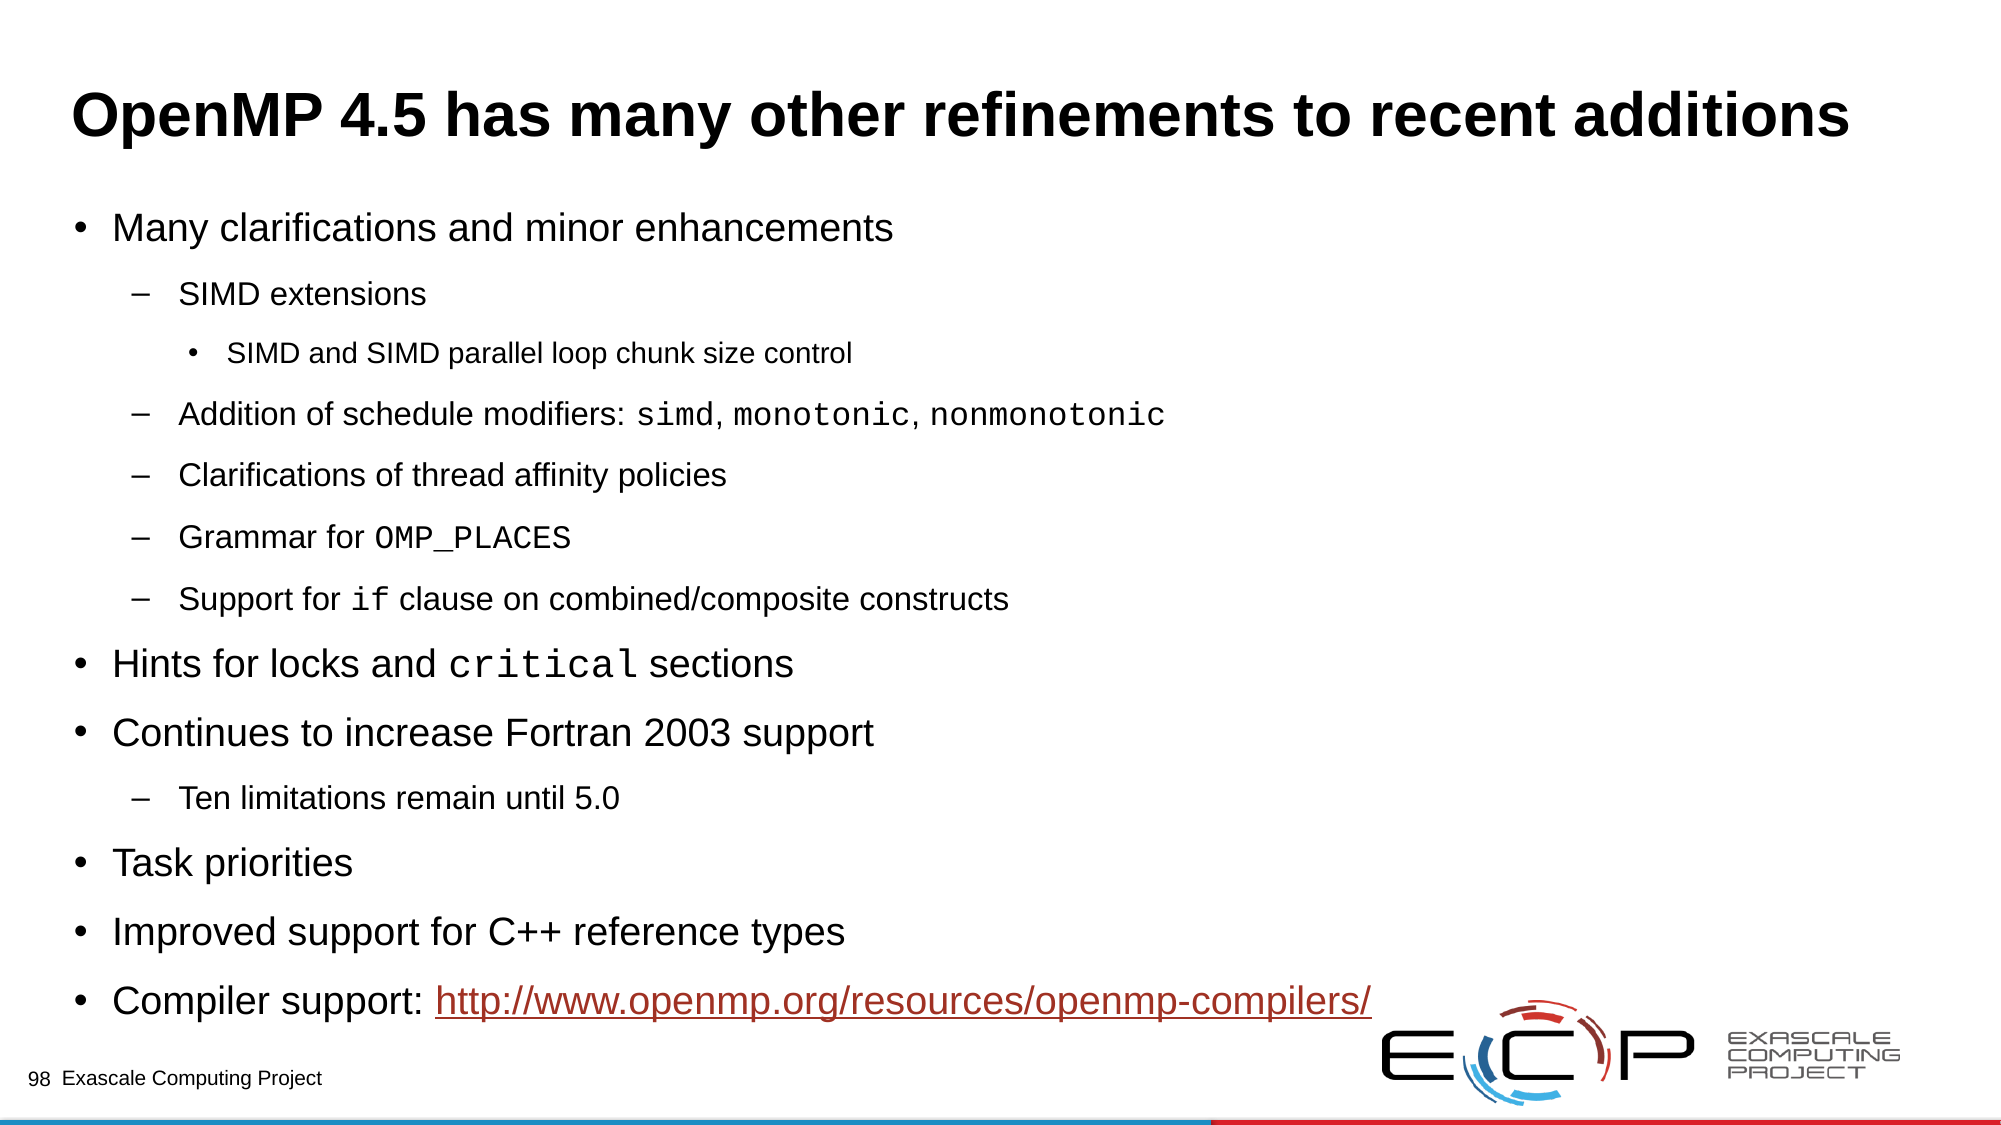

# OpenMP 4.5 has many other refinements to recent additions
Many clarifications and minor enhancements
SIMD extensions
SIMD and SIMD parallel loop chunk size control
Addition of schedule modifiers: simd, monotonic, nonmonotonic
Clarifications of thread affinity policies
Grammar for OMP_PLACES
Support for if clause on combined/composite constructs
Hints for locks and critical sections
Continues to increase Fortran 2003 support
Ten limitations remain until 5.0
Task priorities
Improved support for C++ reference types
Compiler support: http://www.openmp.org/resources/openmp-compilers/